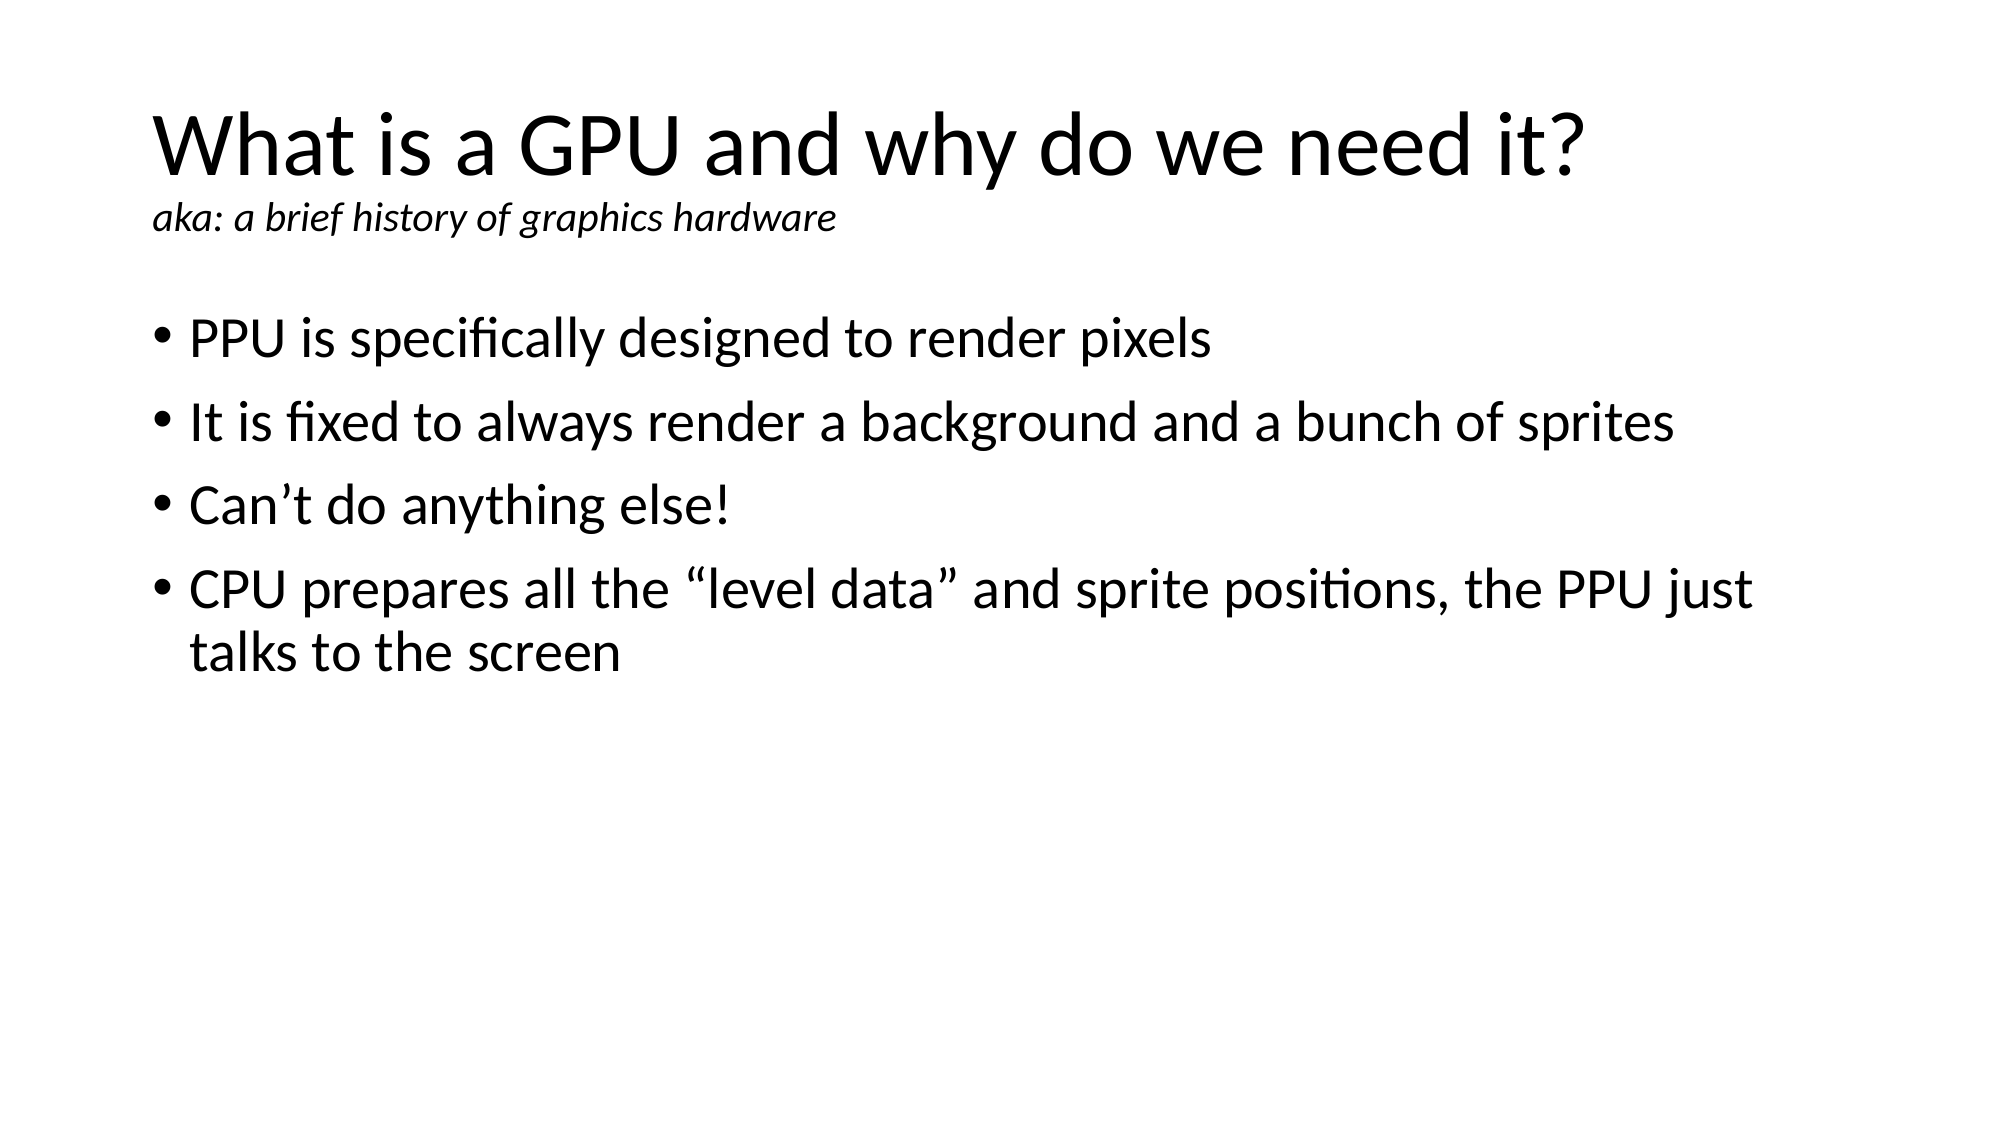

# What is a GPU and why do we need it? aka: a brief history of graphics hardware
PPU is specifically designed to render pixels
It is fixed to always render a background and a bunch of sprites
Can’t do anything else!
CPU prepares all the “level data” and sprite positions, the PPU just talks to the screen